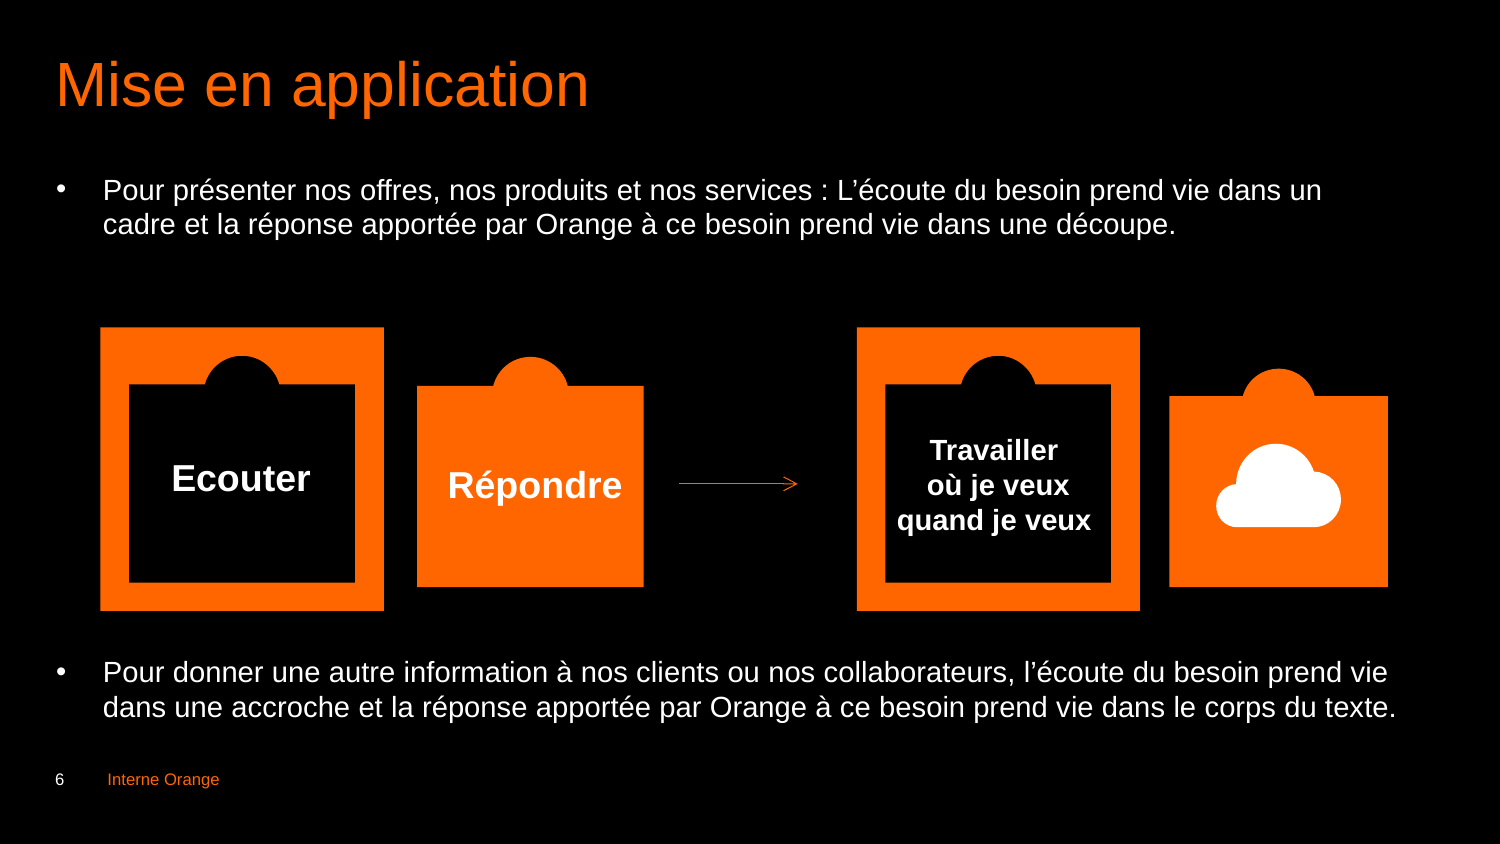

Mise en application
Pour présenter nos offres, nos produits et nos services : L’écoute du besoin prend vie dans un cadre et la réponse apportée par Orange à ce besoin prend vie dans une découpe.

Travailler
où je veux quand je veux

Ecouter
Répondre
Pour donner une autre information à nos clients ou nos collaborateurs, l’écoute du besoin prend vie dans une accroche et la réponse apportée par Orange à ce besoin prend vie dans le corps du texte.